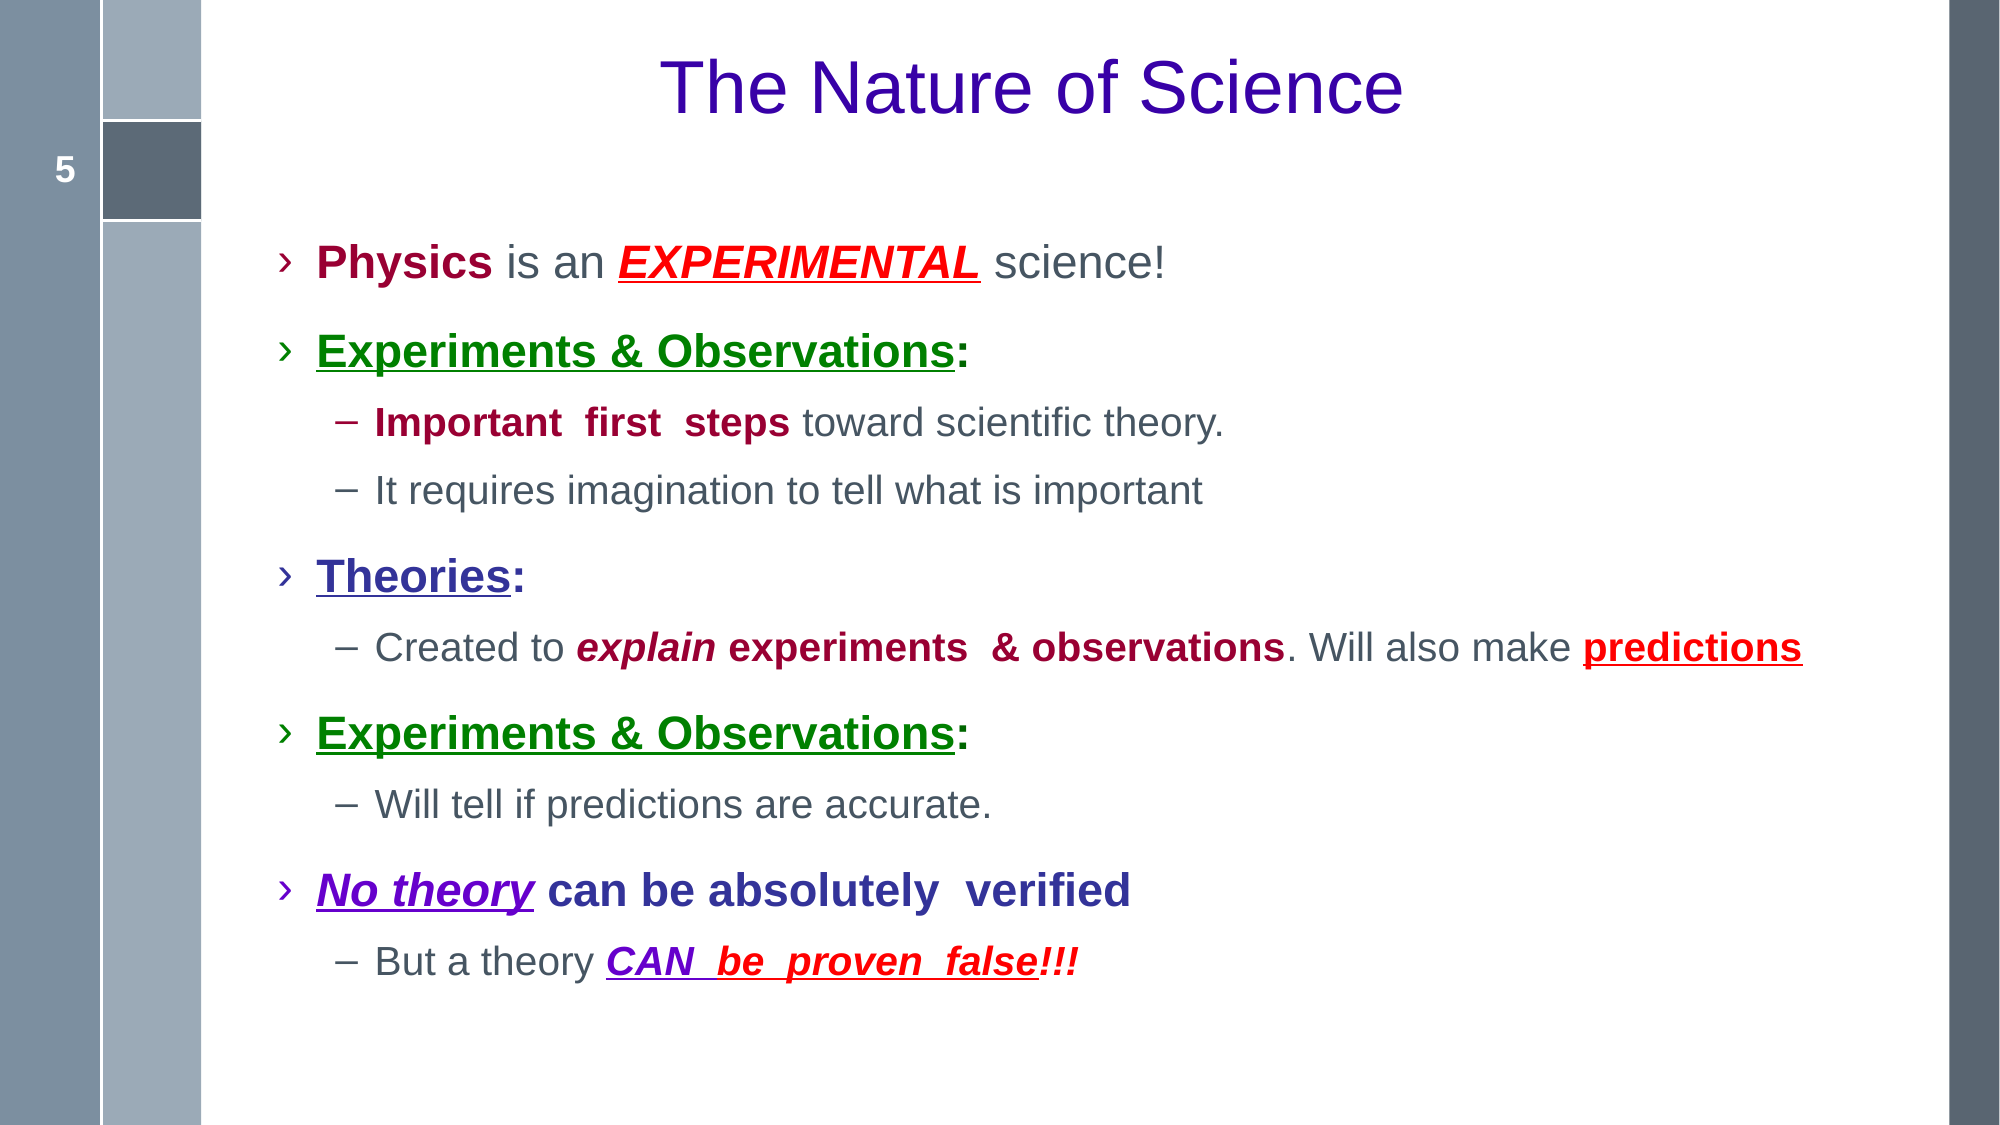

The Nature of Science
Physics is an EXPERIMENTAL science!
Experiments & Observations:
Important  first  steps toward scientific theory.
It requires imagination to tell what is important
Theories:
Created to explain experiments  & observations. Will also make predictions
Experiments & Observations:
Will tell if predictions are accurate.
No theory can be absolutely  verified
But a theory CAN  be  proven  false!!!
#